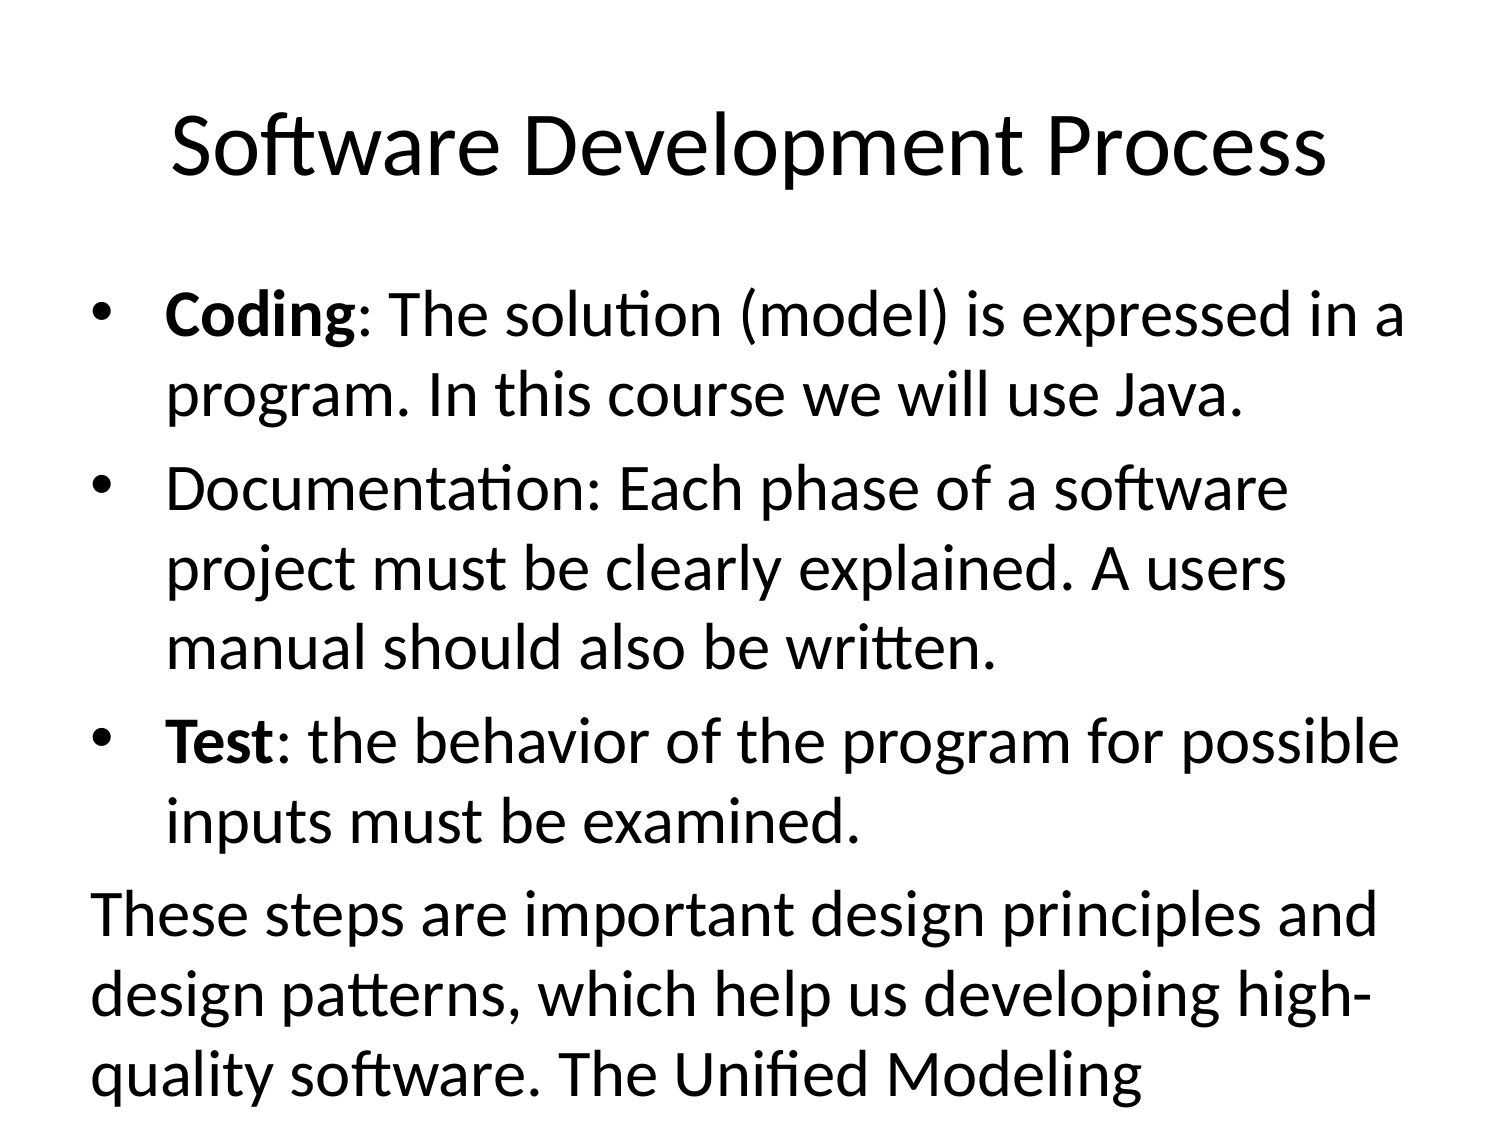

# Software Development Process
Coding: The solution (model) is expressed in a program. In this course we will use Java.
Documentation: Each phase of a software project must be clearly explained. A users manual should also be written.
Test: the behavior of the program for possible inputs must be examined.
These steps are important design principles and design patterns, which help us developing high-quality software. The Unified Modeling Language (UML) is useful to express the model.